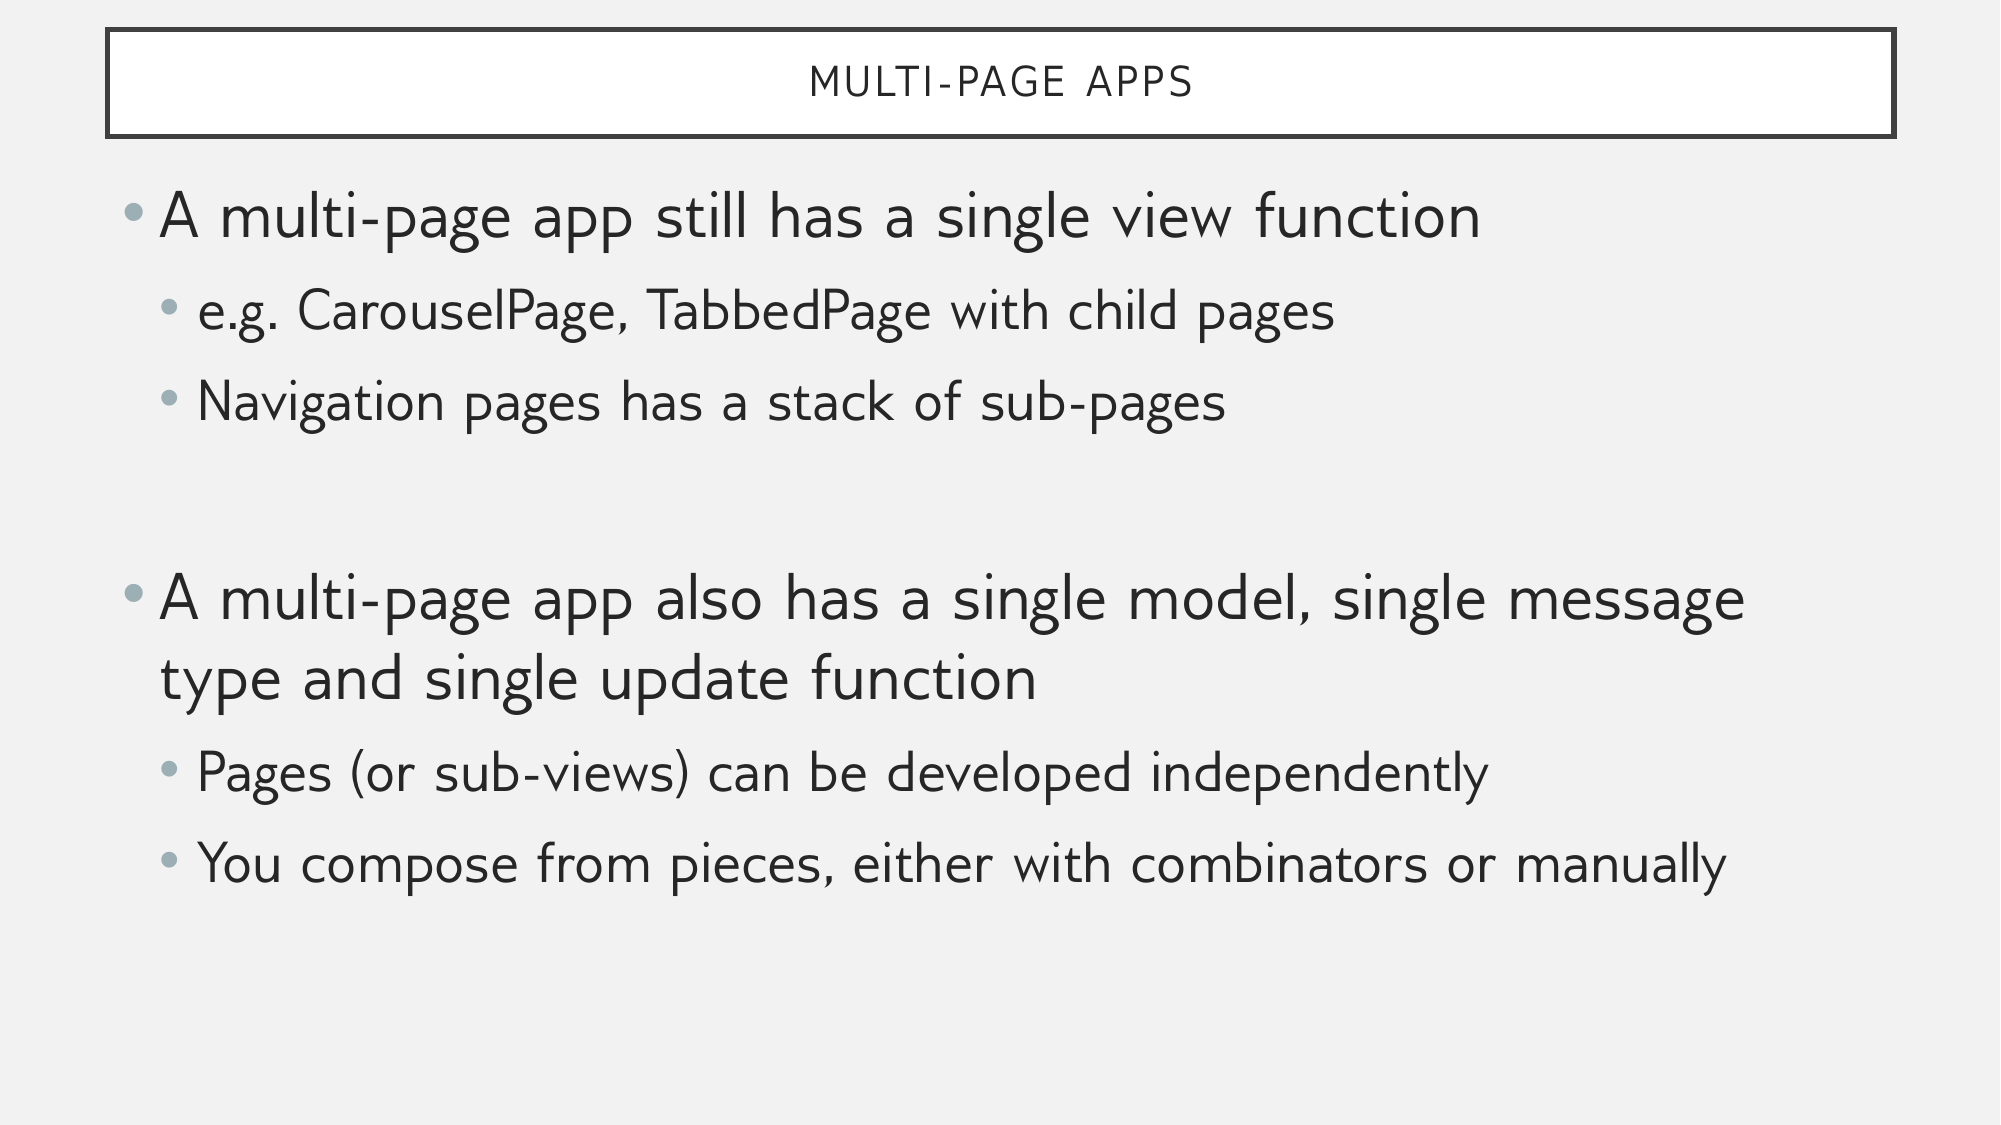

# Multi-page apps
A multi-page app still has a single view function
e.g. CarouselPage, TabbedPage with child pages
Navigation pages has a stack of sub-pages

A multi-page app also has a single model, single message type and single update function
Pages (or sub-views) can be developed independently
You compose from pieces, either with combinators or manually